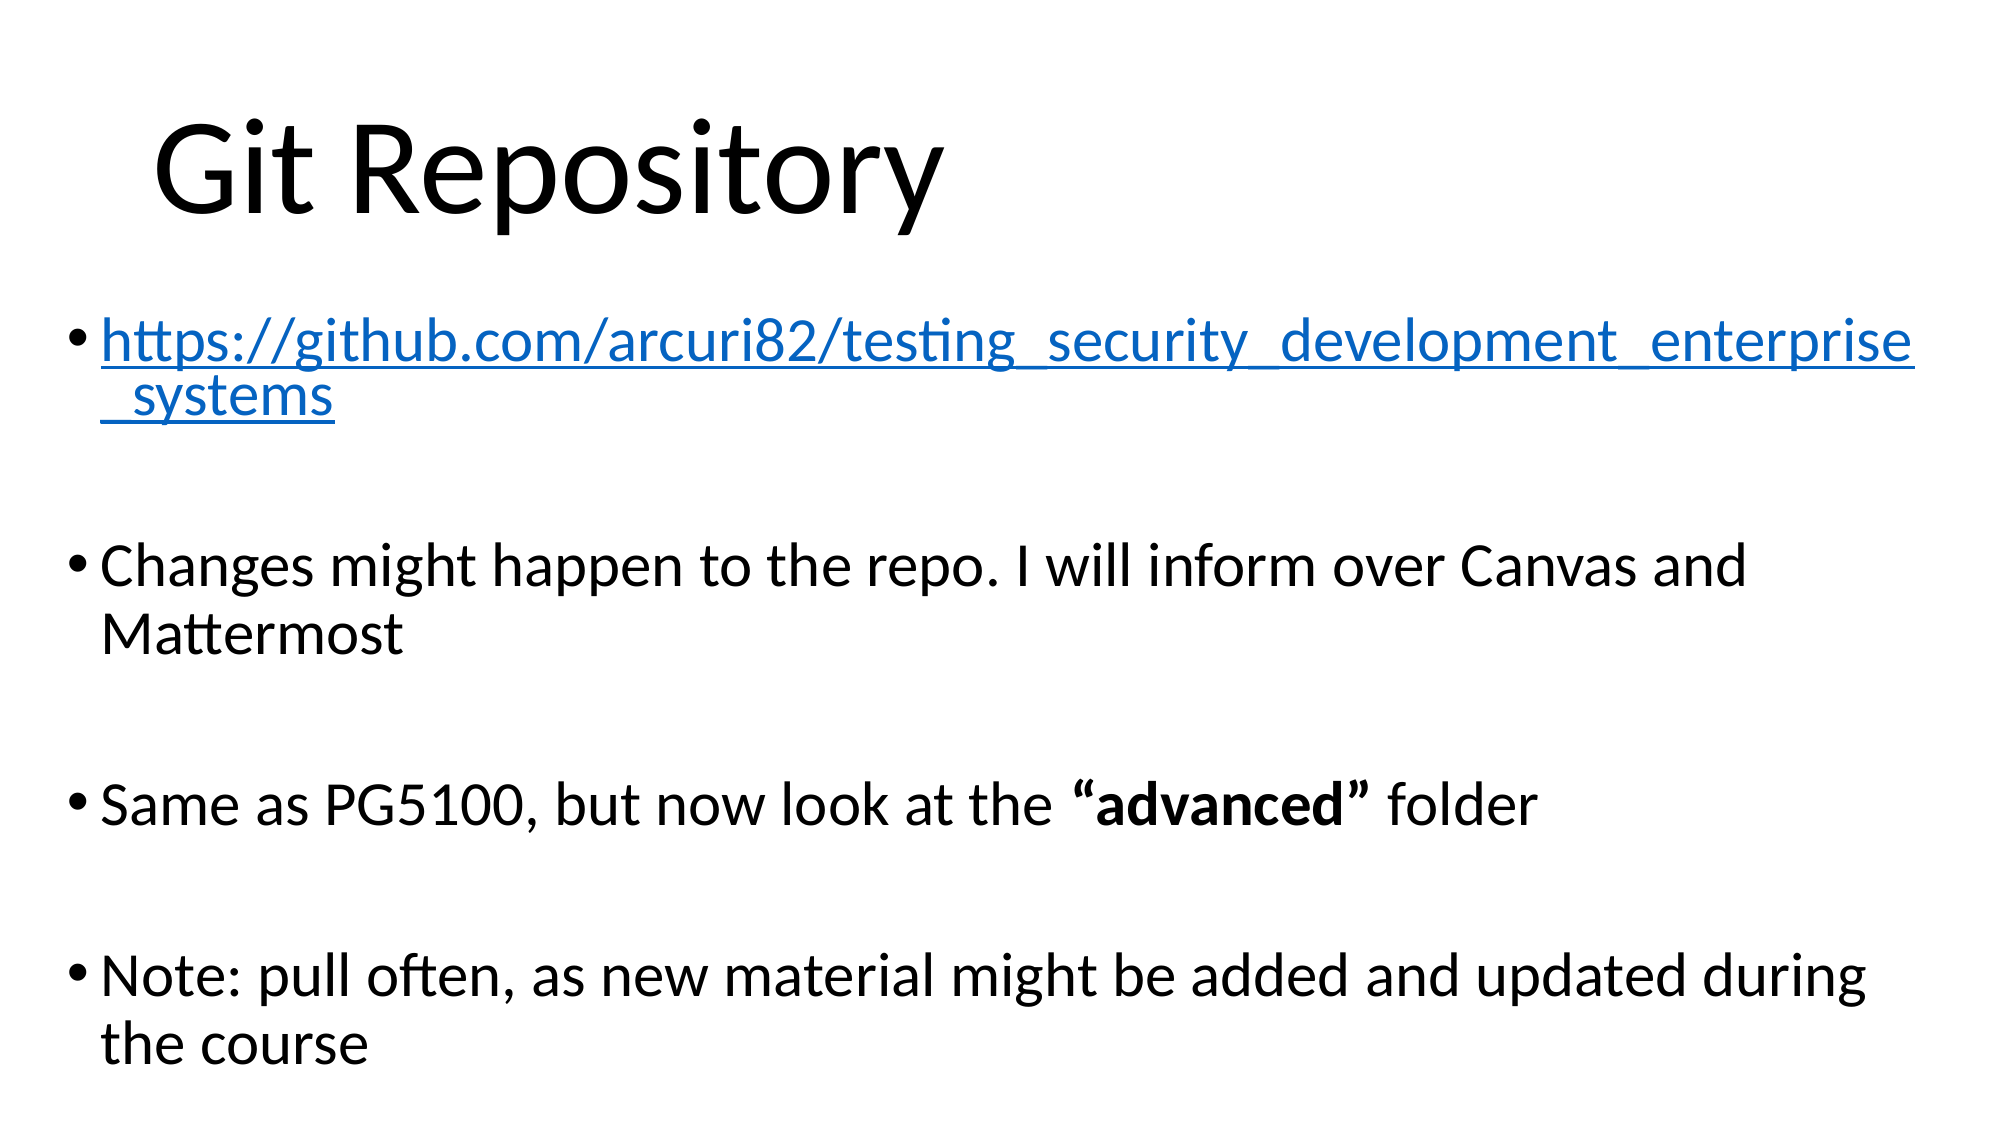

# Git Repository
https://github.com/arcuri82/testing_security_development_enterprise_systems

Changes might happen to the repo. I will inform over Canvas and Mattermost

Same as PG5100, but now look at the “advanced” folder

Note: pull often, as new material might be added and updated during the course